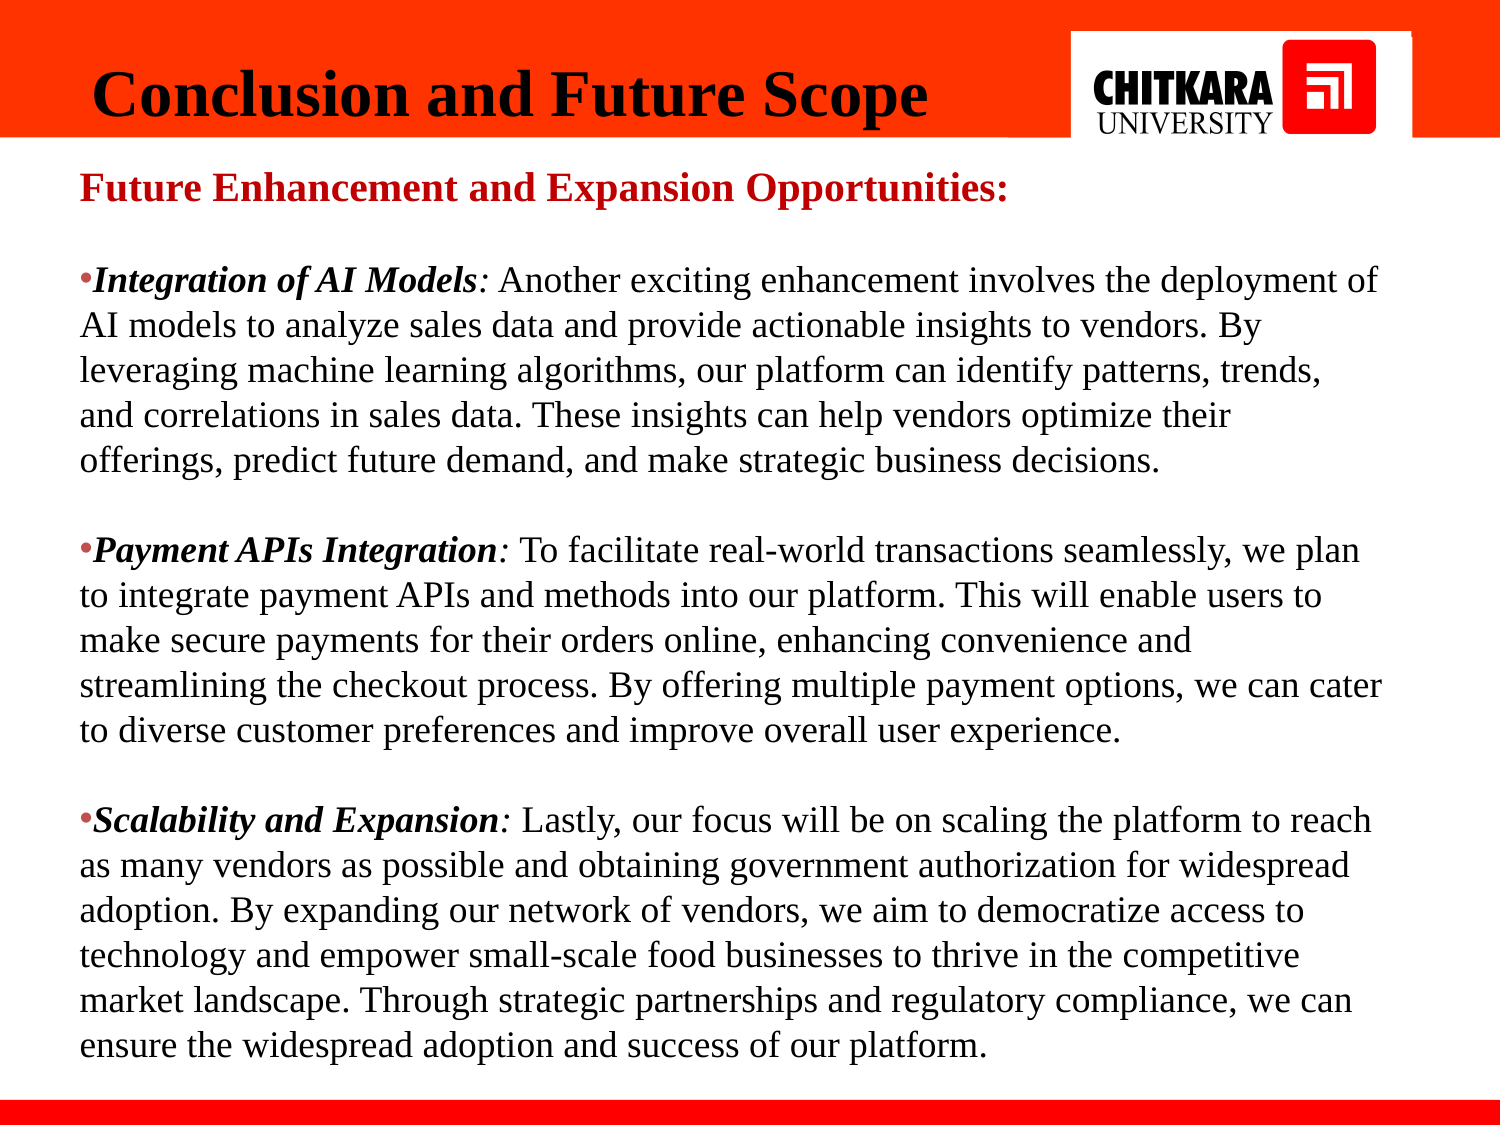

Conclusion and Future Scope
Future Enhancement and Expansion Opportunities:

Integration of AI Models: Another exciting enhancement involves the deployment of AI models to analyze sales data and provide actionable insights to vendors. By leveraging machine learning algorithms, our platform can identify patterns, trends, and correlations in sales data. These insights can help vendors optimize their offerings, predict future demand, and make strategic business decisions.

Payment APIs Integration: To facilitate real-world transactions seamlessly, we plan to integrate payment APIs and methods into our platform. This will enable users to make secure payments for their orders online, enhancing convenience and streamlining the checkout process. By offering multiple payment options, we can cater to diverse customer preferences and improve overall user experience.

Scalability and Expansion: Lastly, our focus will be on scaling the platform to reach as many vendors as possible and obtaining government authorization for widespread adoption. By expanding our network of vendors, we aim to democratize access to technology and empower small-scale food businesses to thrive in the competitive market landscape. Through strategic partnerships and regulatory compliance, we can ensure the widespread adoption and success of our platform.